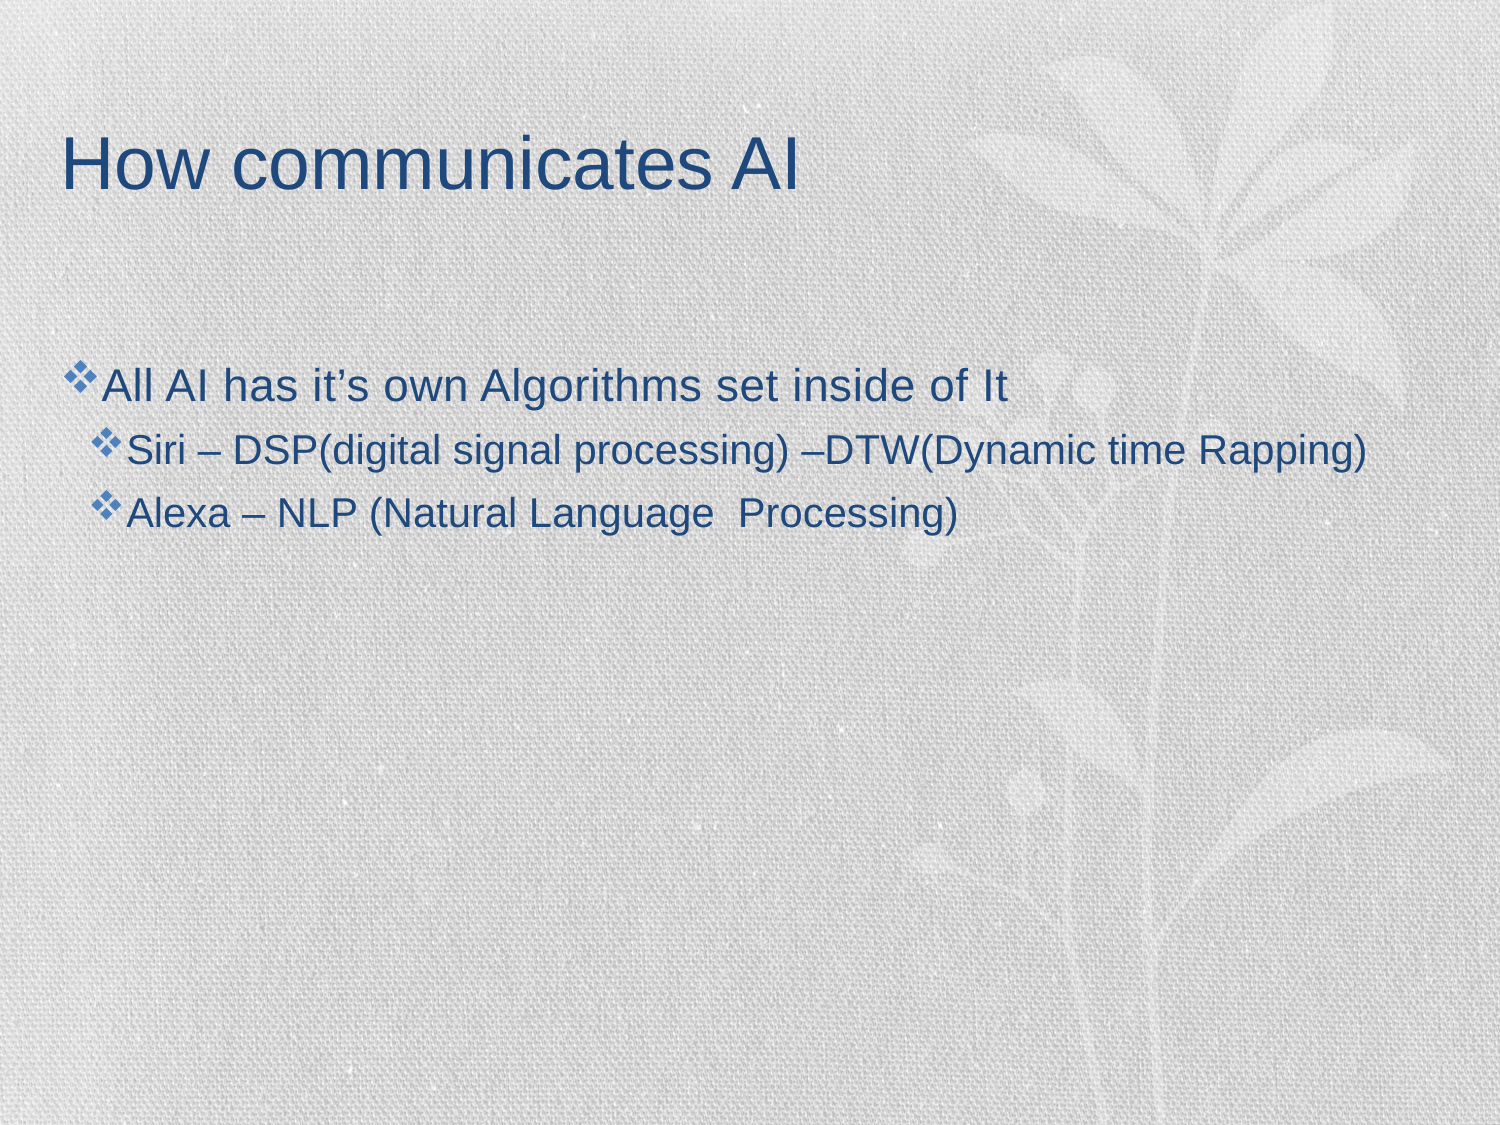

# How communicates AI

All AI has it’s own Algorithms set inside of It
Siri – DSP(digital signal processing) –DTW(Dynamic time Rapping)
Alexa – NLP (Natural Language  Processing)